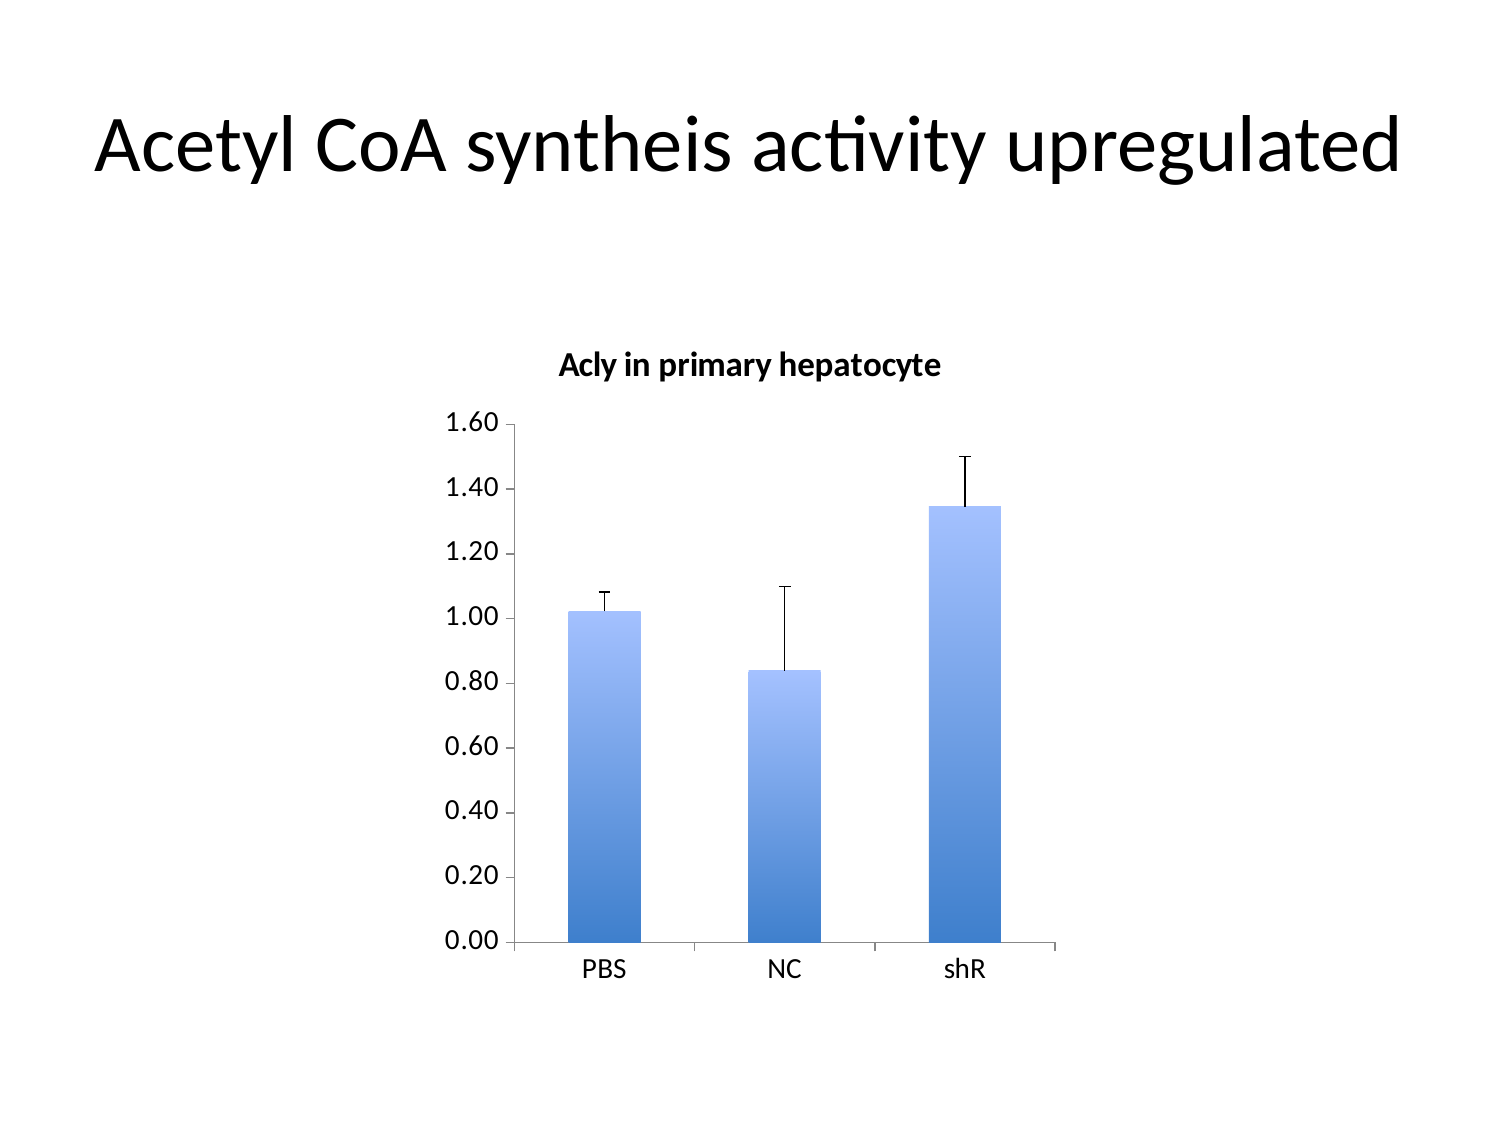

# Acetyl CoA syntheis activity upregulated

### Chart: Acly in primary hepatocyte

| Category |  |
|---|---|
| PBS | 1.022566386486201 |
| NC | 0.838914179185053 |
| shR | 1.345643694781181 |